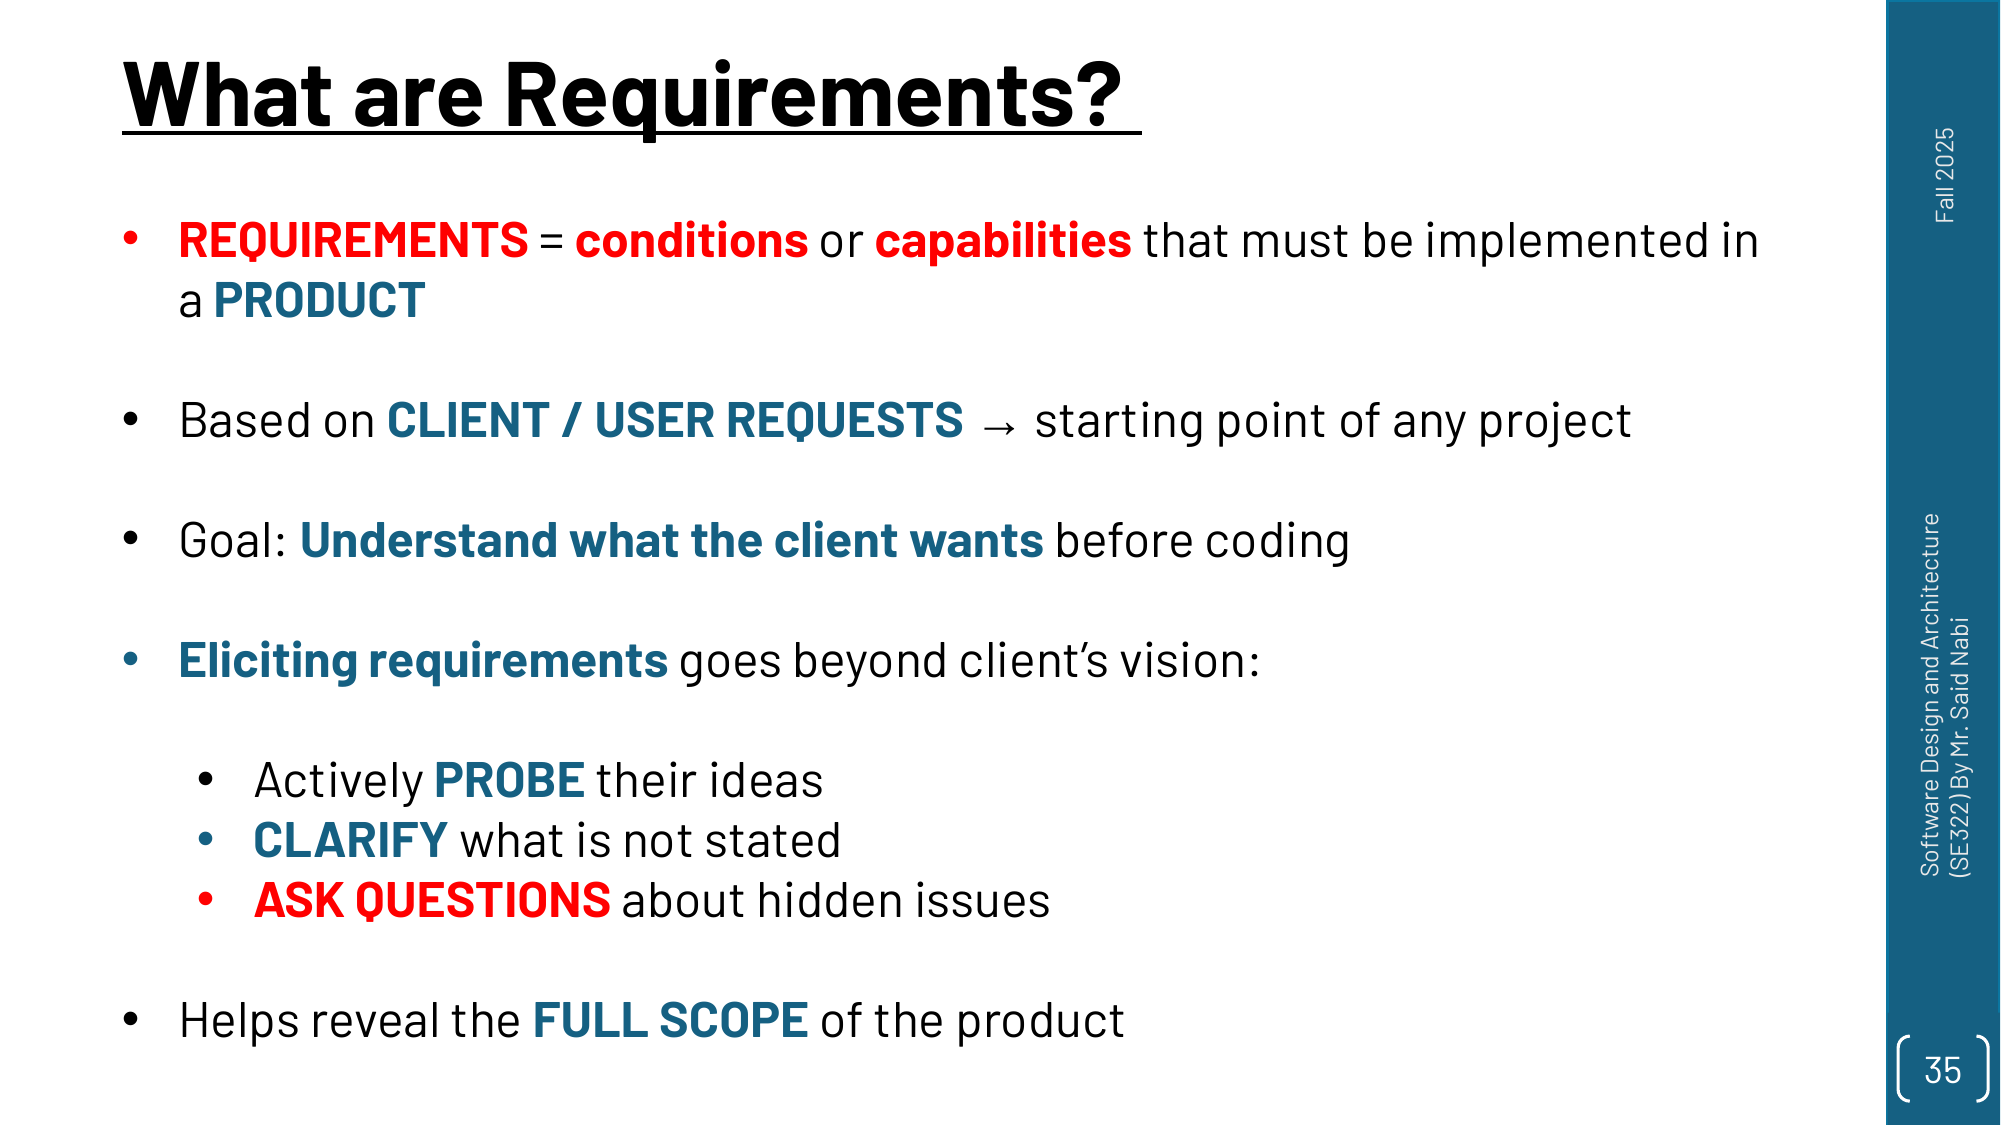

# What are Requirements?
REQUIREMENTS = conditions or capabilities that must be implemented in a PRODUCT

Based on CLIENT / USER REQUESTS → starting point of any project

Goal: Understand what the client wants before coding

Eliciting requirements goes beyond client’s vision:

Actively PROBE their ideas
CLARIFY what is not stated
ASK QUESTIONS about hidden issues

Helps reveal the FULL SCOPE of the product